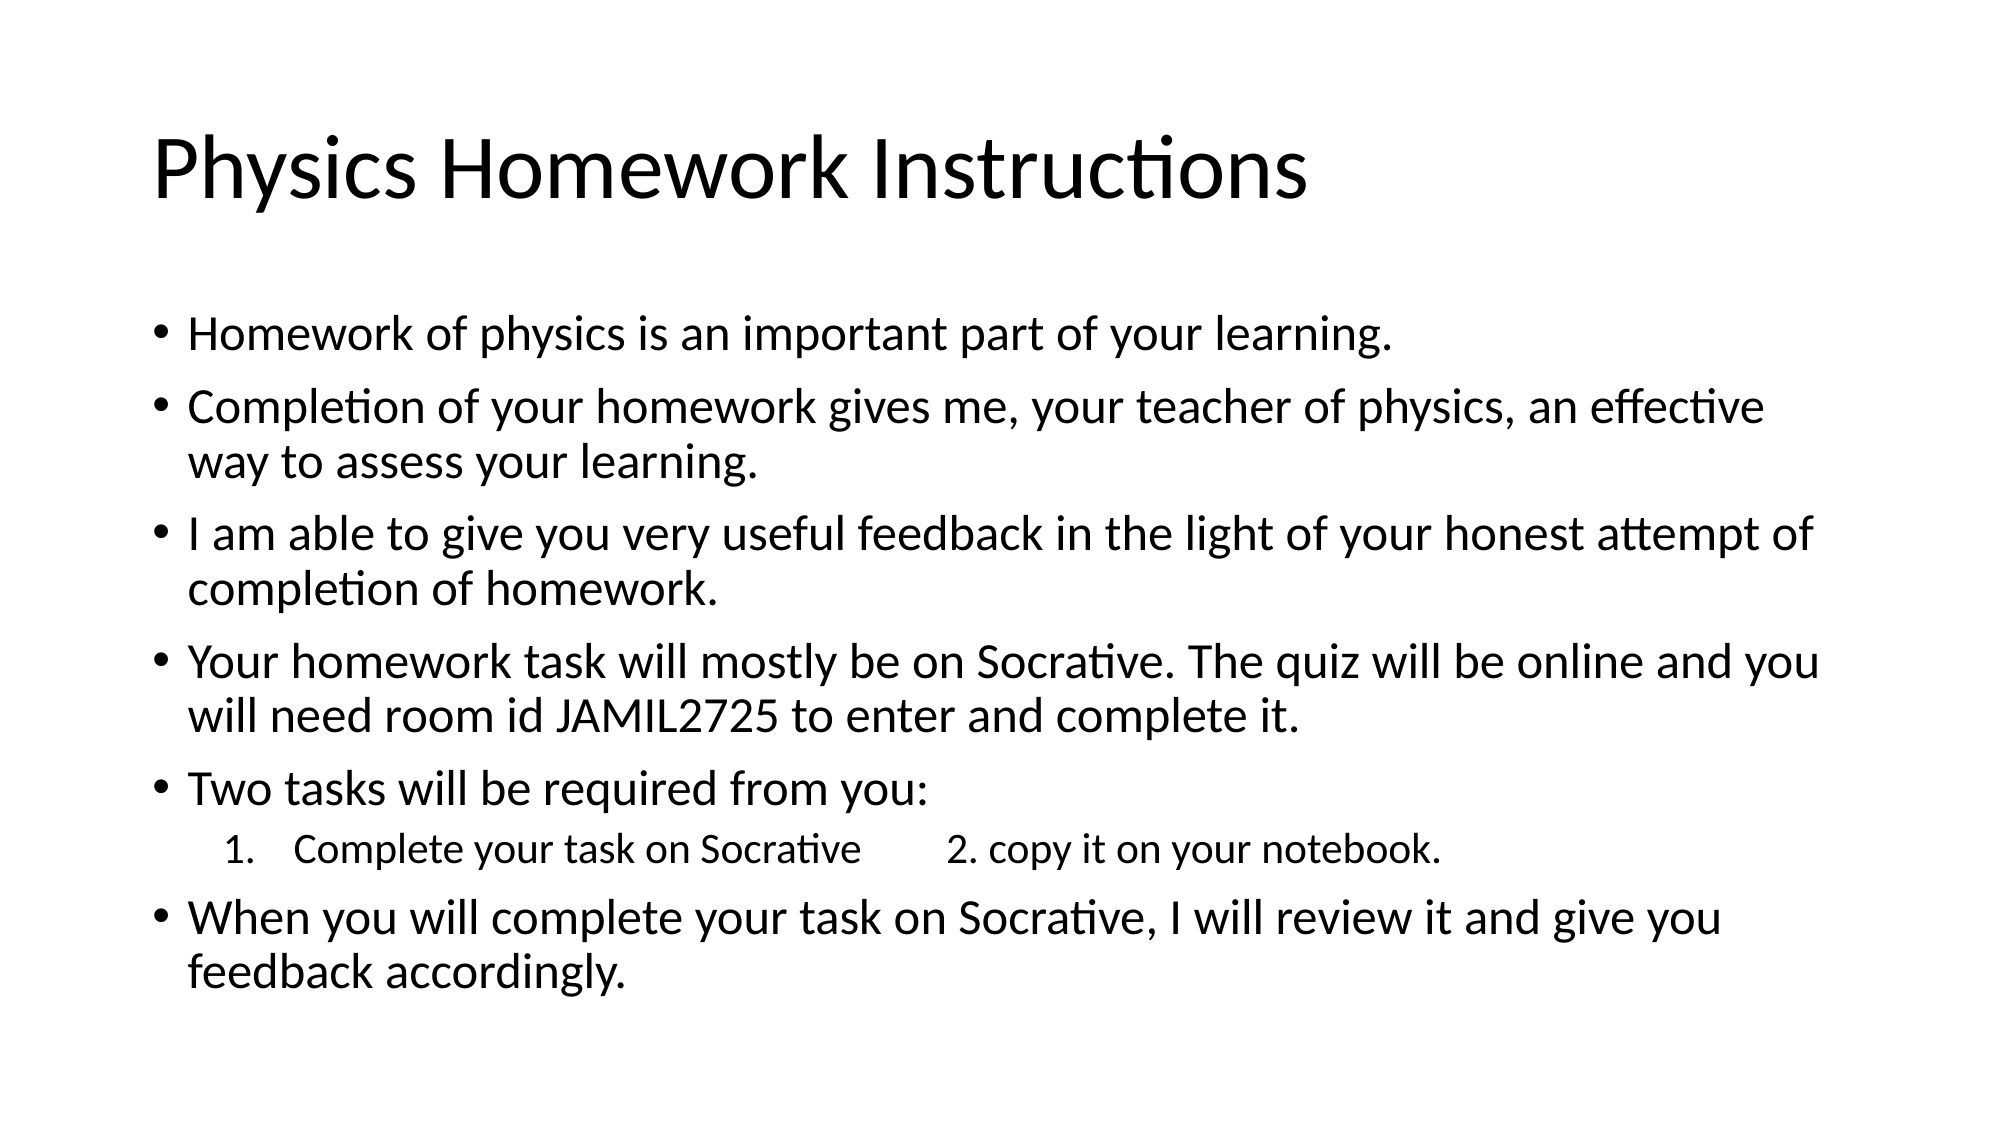

# Physics Homework Instructions
Homework of physics is an important part of your learning.
Completion of your homework gives me, your teacher of physics, an effective way to assess your learning.
I am able to give you very useful feedback in the light of your honest attempt of completion of homework.
Your homework task will mostly be on Socrative. The quiz will be online and you will need room id JAMIL2725 to enter and complete it.
Two tasks will be required from you:
Complete your task on Socrative     	2. copy it on your notebook.
When you will complete your task on Socrative, I will review it and give you feedback accordingly.